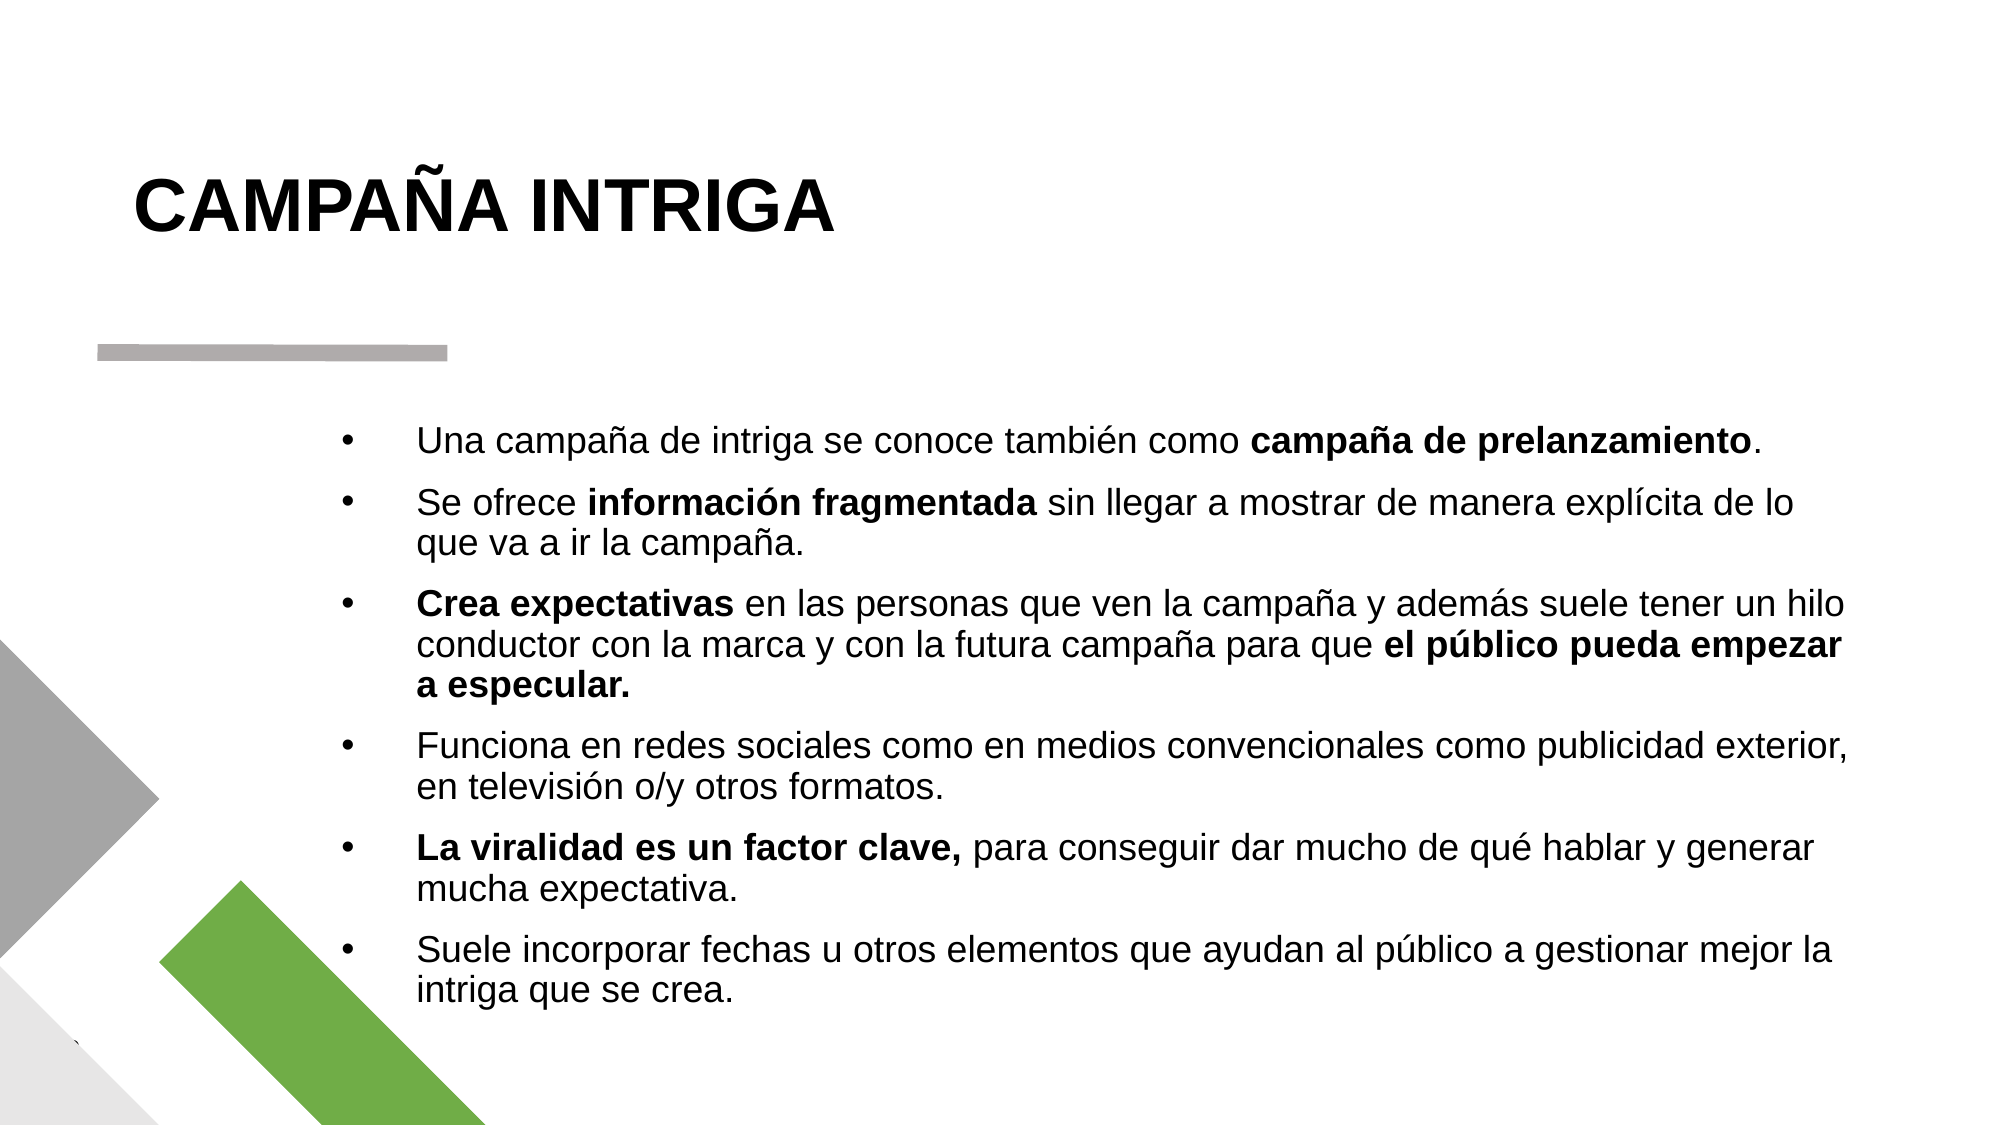

CAMPAÑA INTRIGA
Una campaña de intriga se conoce también como campaña de prelanzamiento.
Se ofrece información fragmentada sin llegar a mostrar de manera explícita de lo que va a ir la campaña.
Crea expectativas en las personas que ven la campaña y además suele tener un hilo conductor con la marca y con la futura campaña para que el público pueda empezar a especular.
Funciona en redes sociales como en medios convencionales como publicidad exterior, en televisión o/y otros formatos.
La viralidad es un factor clave, para conseguir dar mucho de qué hablar y generar mucha expectativa.
Suele incorporar fechas u otros elementos que ayudan al público a gestionar mejor la intriga que se crea.